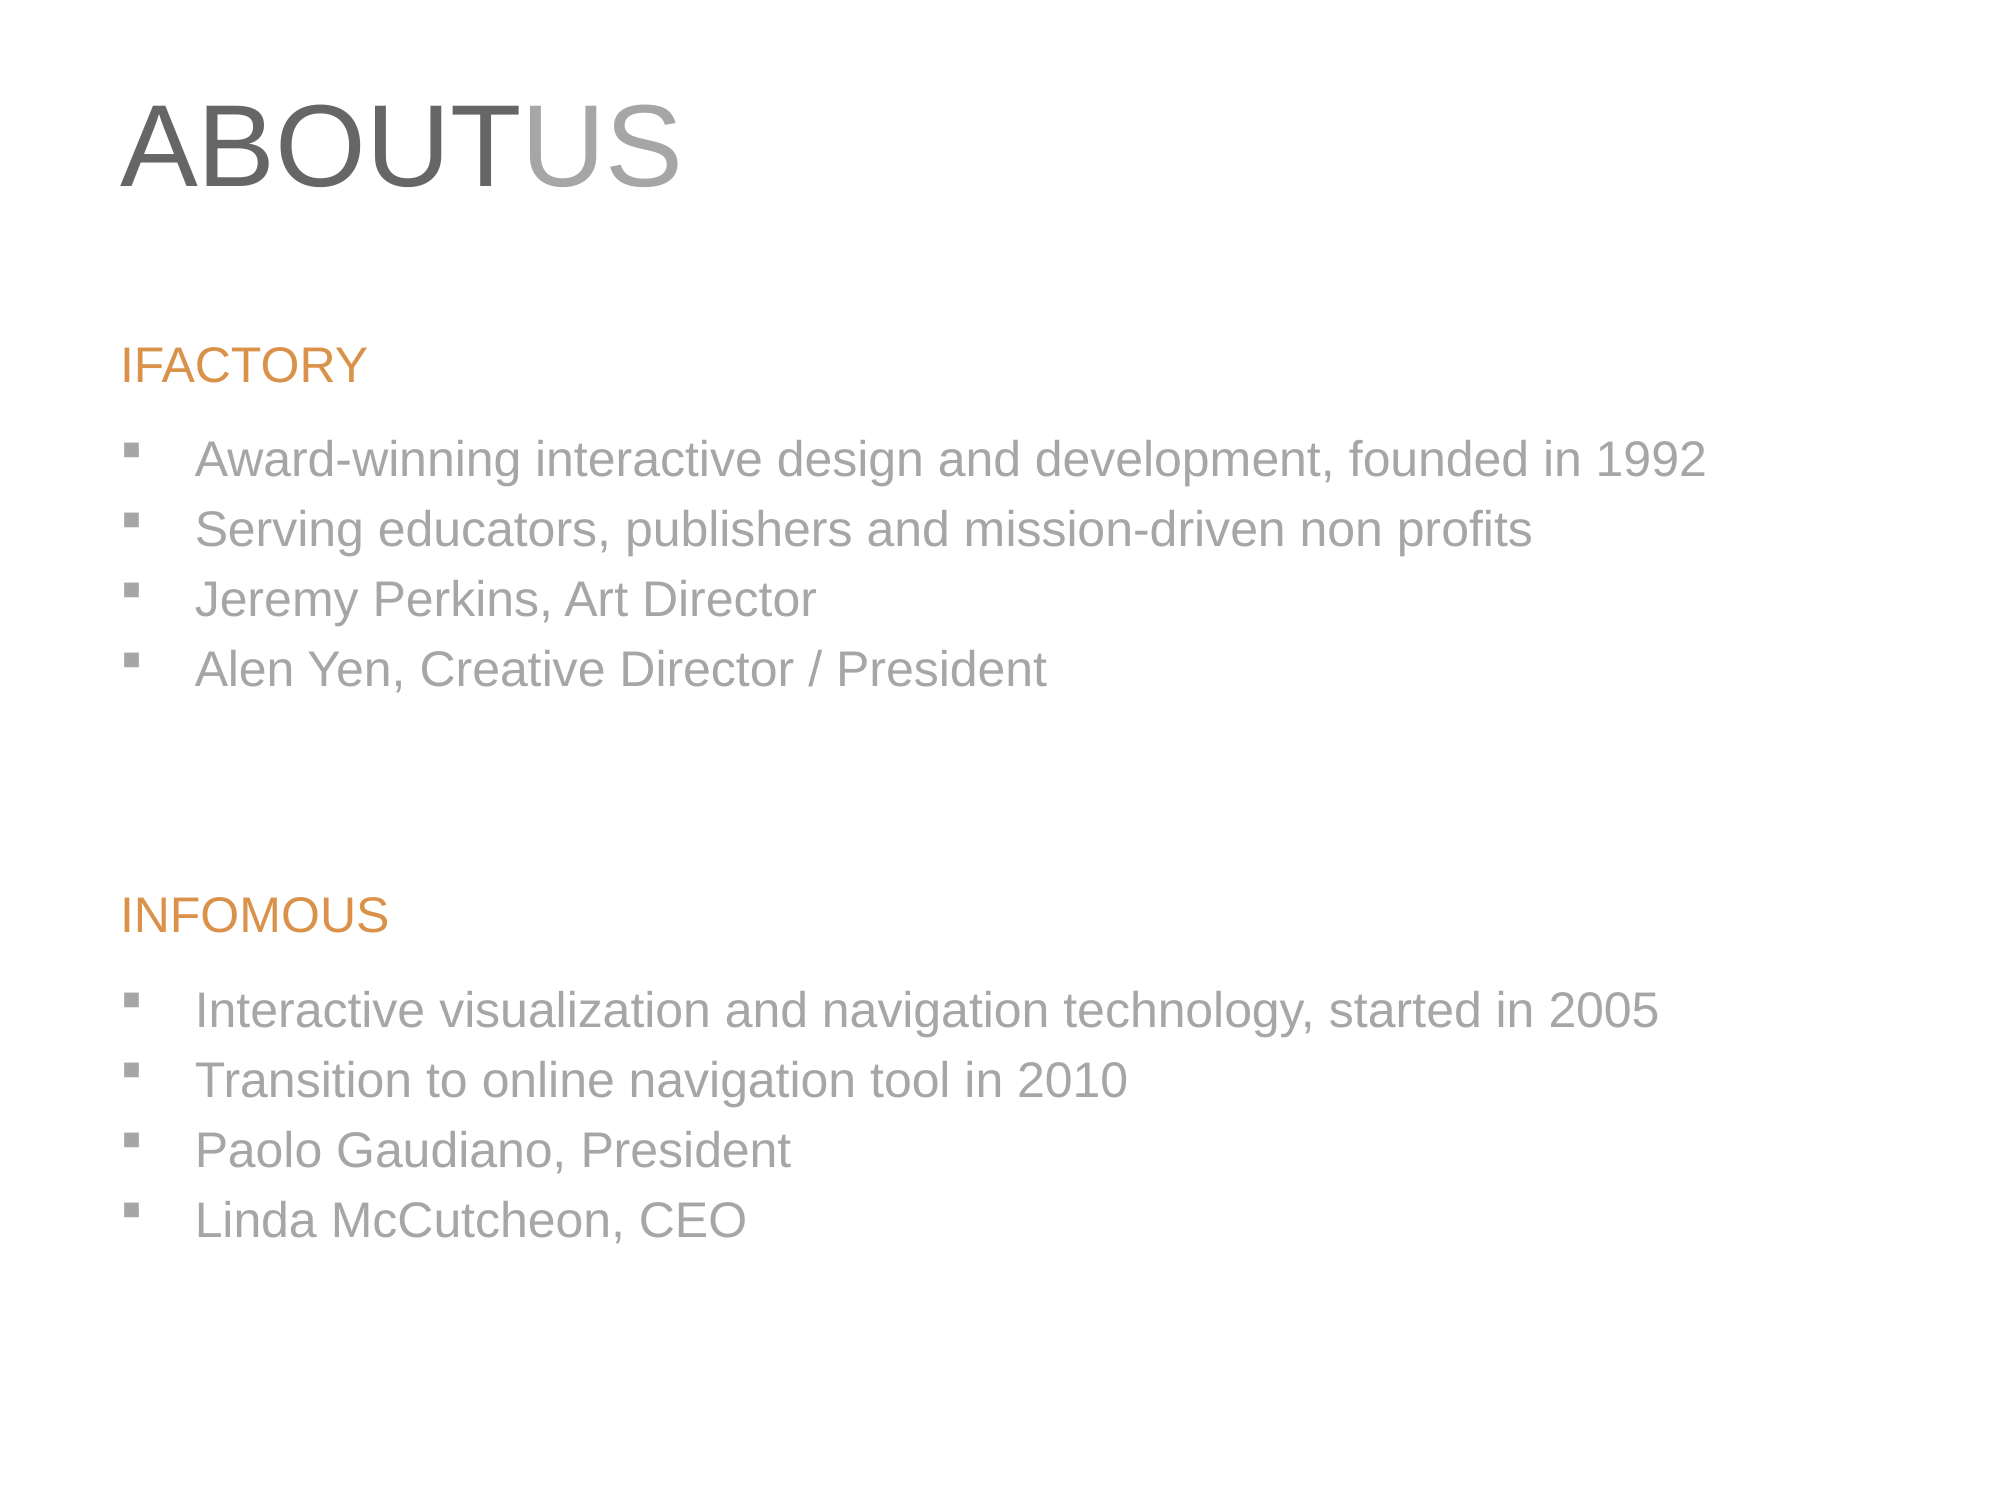

# ABOUTuS

IFACTORY
Award-winning interactive design and development, founded in 1992
Serving educators, publishers and mission-driven non profits
Jeremy Perkins, Art Director
Alen Yen, Creative Director / President
INFOMOUS

Interactive visualization and navigation technology, started in 2005
Transition to online navigation tool in 2010
Paolo Gaudiano, President
Linda McCutcheon, CEO